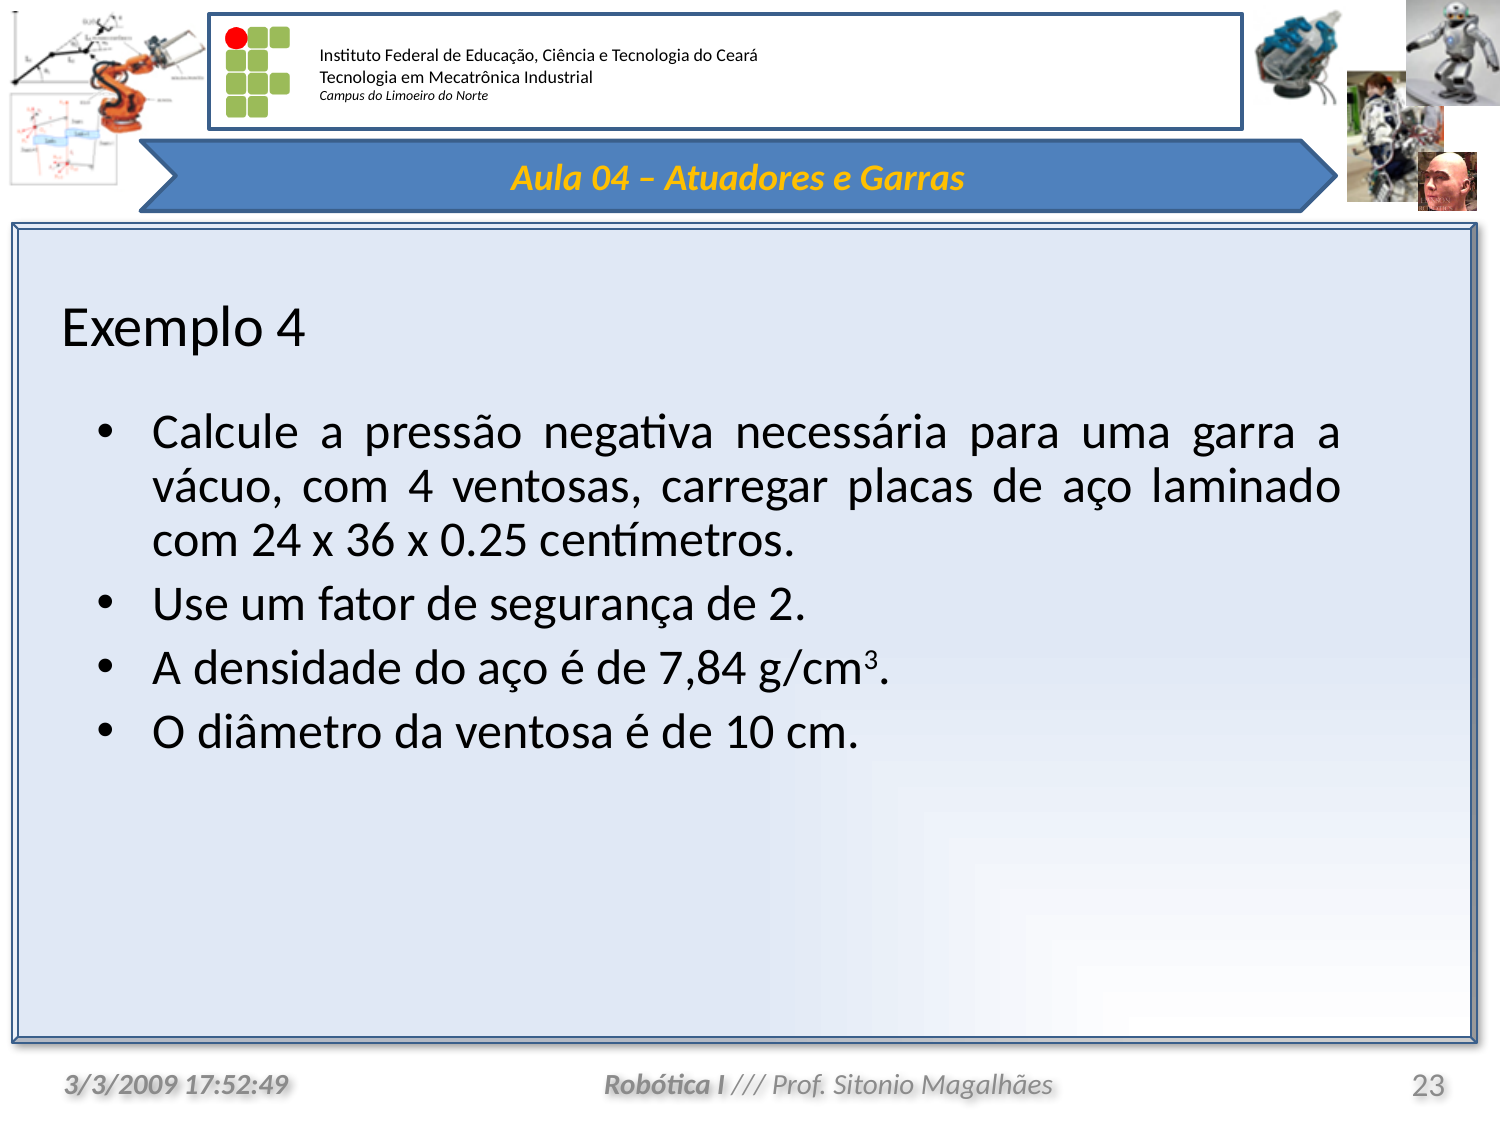

Exemplo 4
Calcule a pressão negativa necessária para uma garra a vácuo, com 4 ventosas, carregar placas de aço laminado com 24 x 36 x 0.25 centímetros.
Use um fator de segurança de 2.
A densidade do aço é de 7,84 g/cm3.
O diâmetro da ventosa é de 10 cm.
3/3/2009 17:52:49
Robótica I /// Prof. Sitonio Magalhães
23